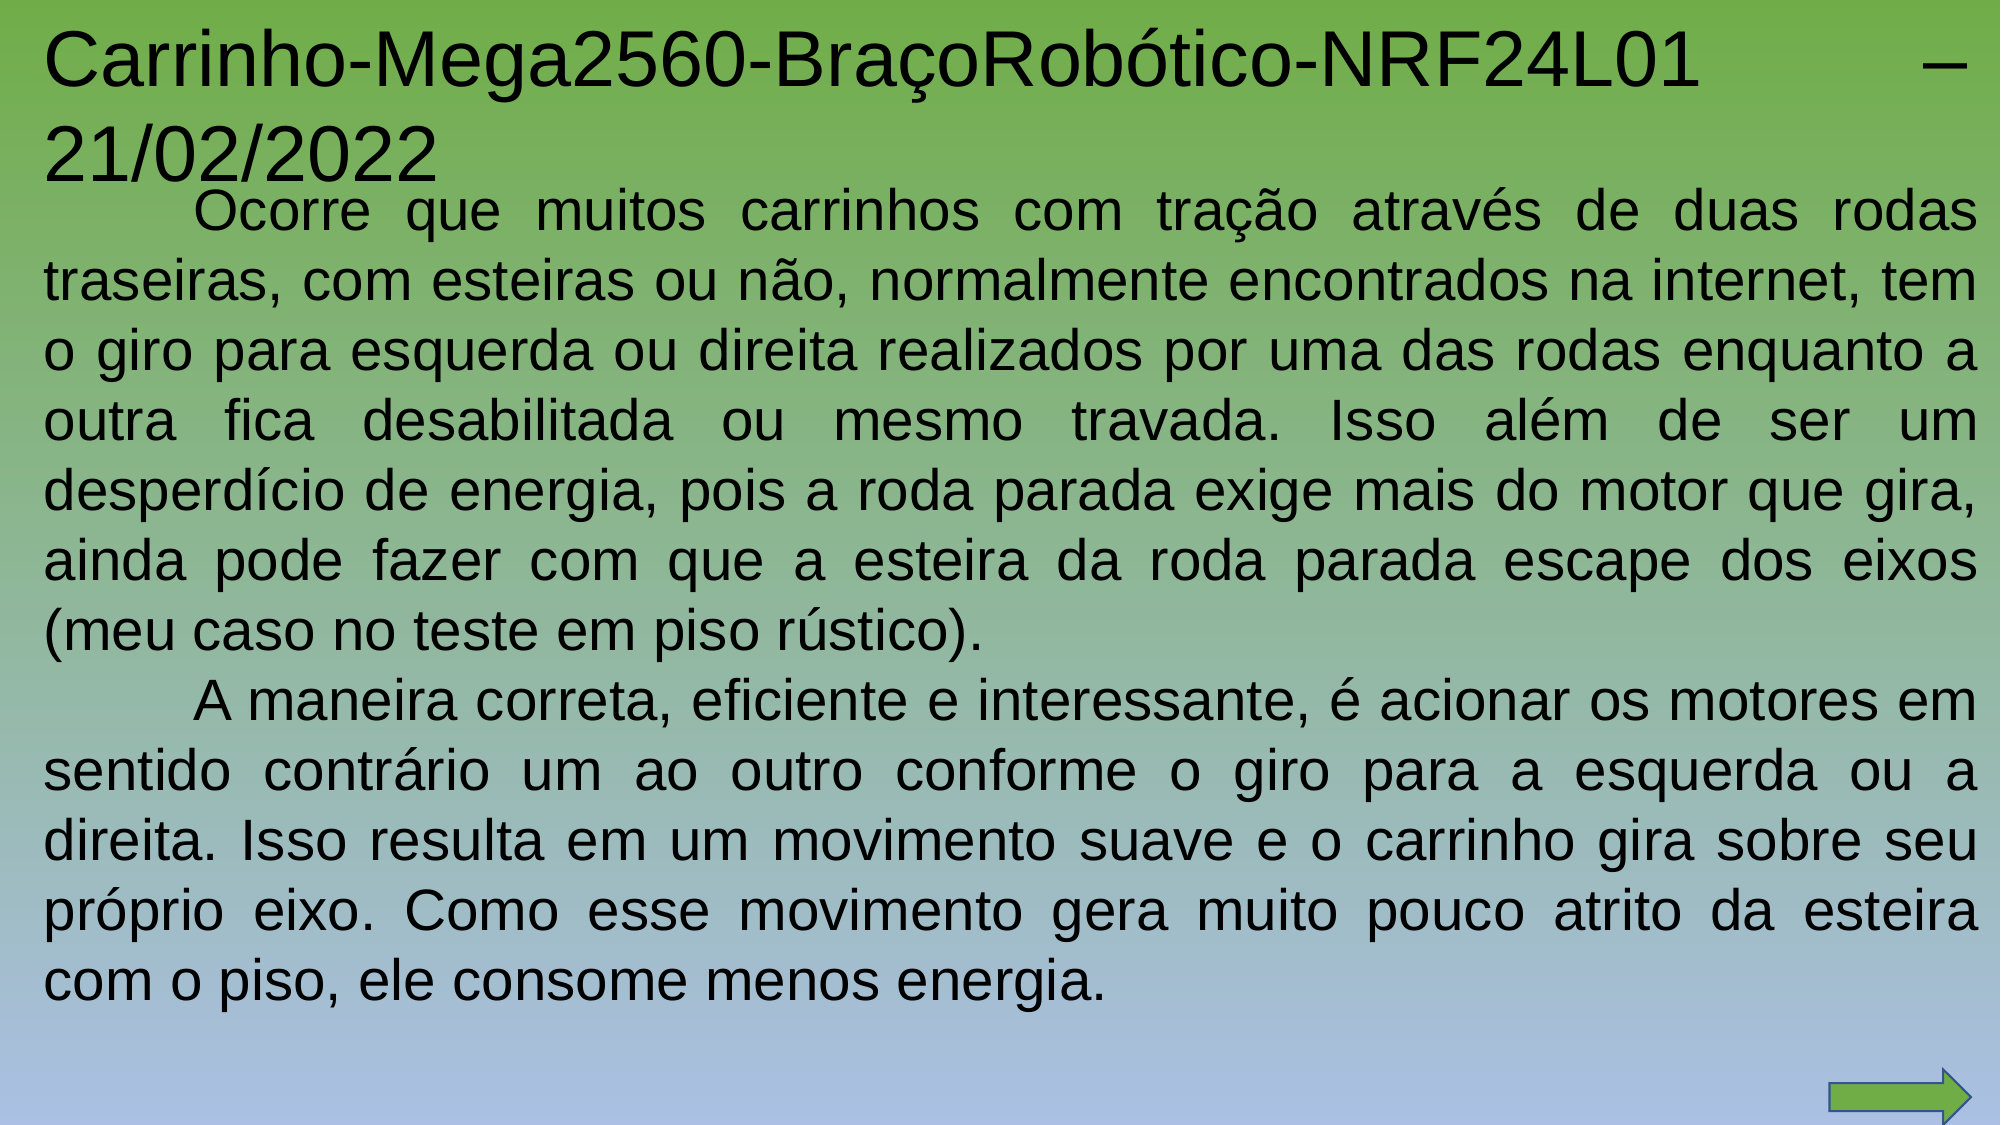

Carrinho-Mega2560-BraçoRobótico-NRF24L01 – 21/02/2022

	Ocorre que muitos carrinhos com tração através de duas rodas traseiras, com esteiras ou não, normalmente encontrados na internet, tem o giro para esquerda ou direita realizados por uma das rodas enquanto a outra fica desabilitada ou mesmo travada. Isso além de ser um desperdício de energia, pois a roda parada exige mais do motor que gira, ainda pode fazer com que a esteira da roda parada escape dos eixos (meu caso no teste em piso rústico).
	A maneira correta, eficiente e interessante, é acionar os motores em sentido contrário um ao outro conforme o giro para a esquerda ou a direita. Isso resulta em um movimento suave e o carrinho gira sobre seu próprio eixo. Como esse movimento gera muito pouco atrito da esteira com o piso, ele consome menos energia.